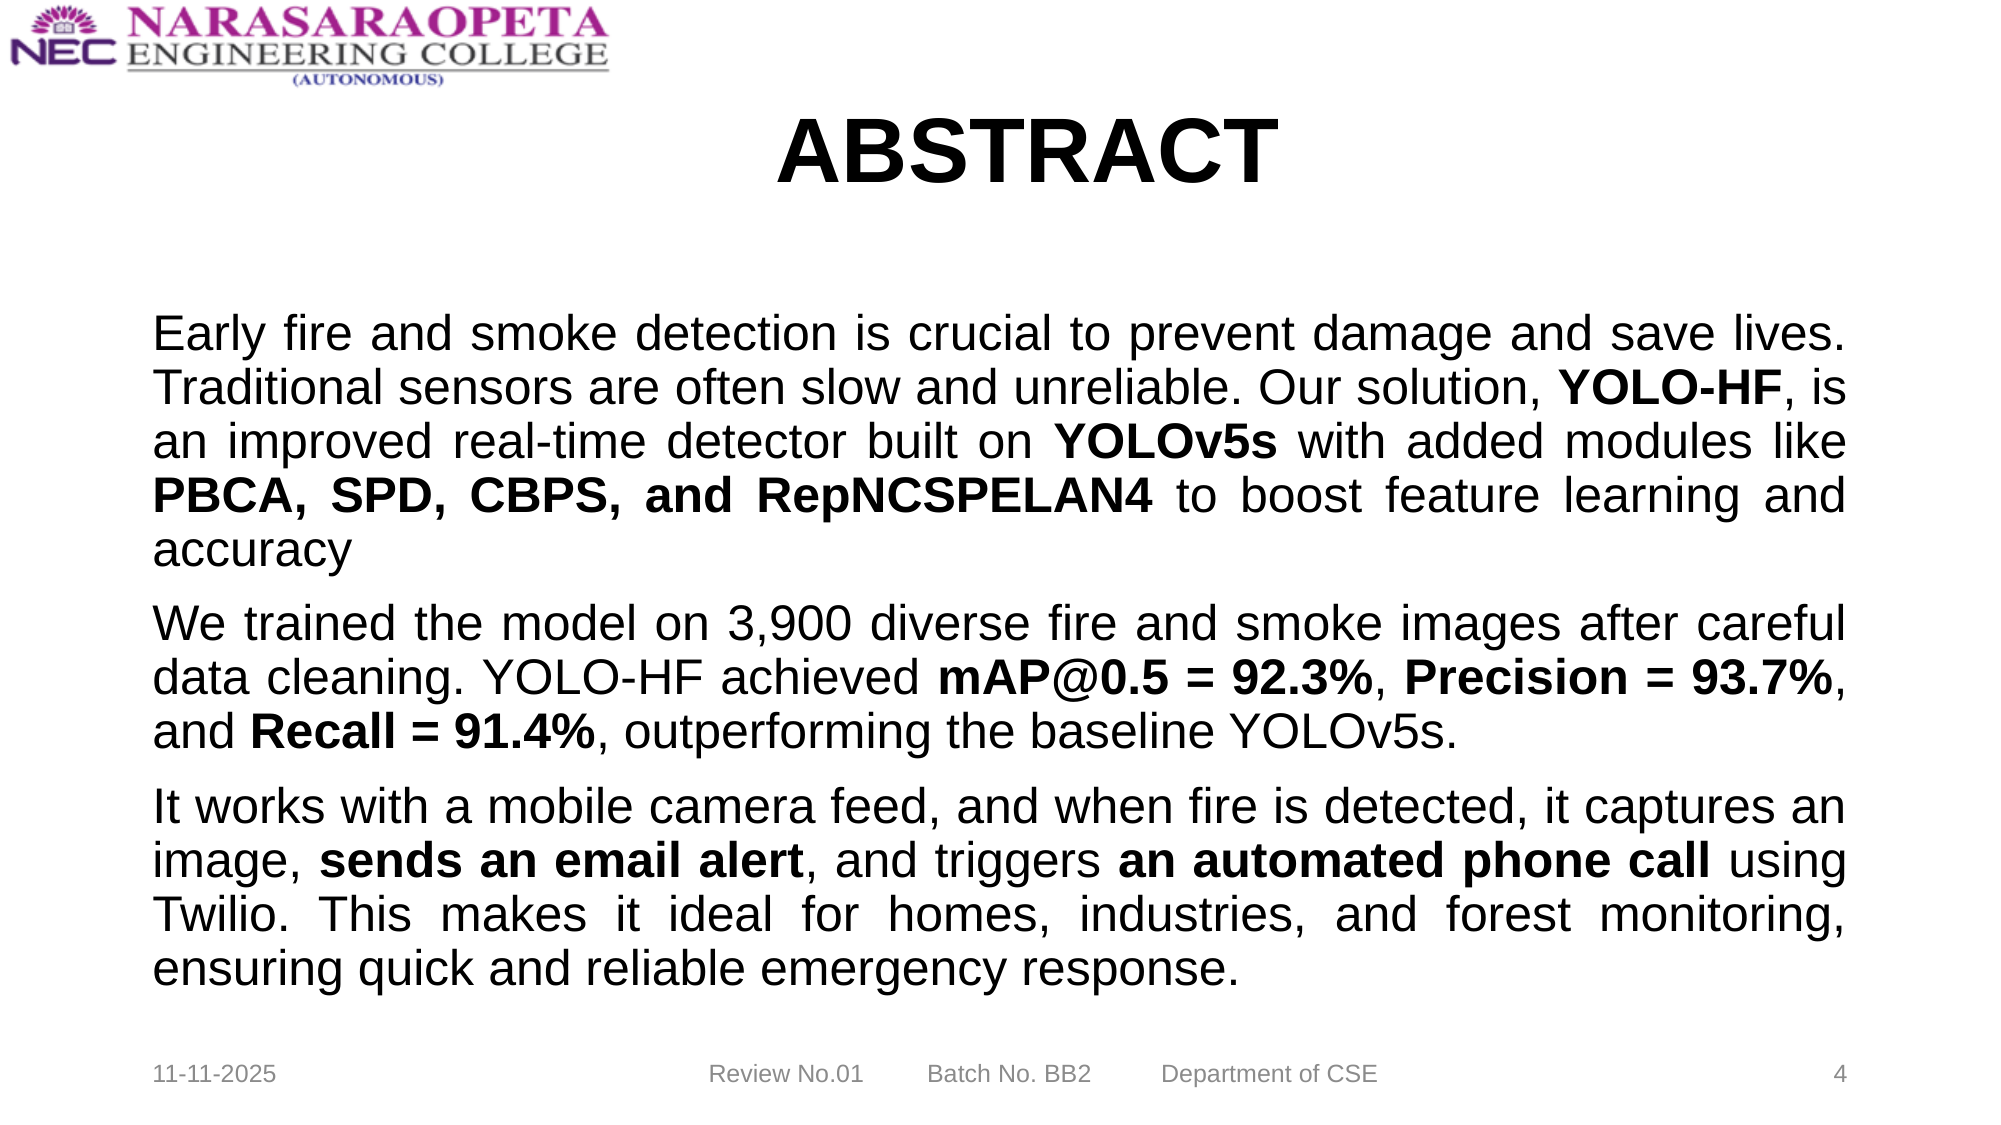

# ABSTRACT
Early fire and smoke detection is crucial to prevent damage and save lives. Traditional sensors are often slow and unreliable. Our solution, YOLO-HF, is an improved real-time detector built on YOLOv5s with added modules like PBCA, SPD, CBPS, and RepNCSPELAN4 to boost feature learning and accuracy
We trained the model on 3,900 diverse fire and smoke images after careful data cleaning. YOLO-HF achieved mAP@0.5 = 92.3%, Precision = 93.7%, and Recall = 91.4%, outperforming the baseline YOLOv5s.
It works with a mobile camera feed, and when fire is detected, it captures an image, sends an email alert, and triggers an automated phone call using Twilio. This makes it ideal for homes, industries, and forest monitoring, ensuring quick and reliable emergency response.
11-11-2025
Review No.01         Batch No. BB2          Department of CSE
4